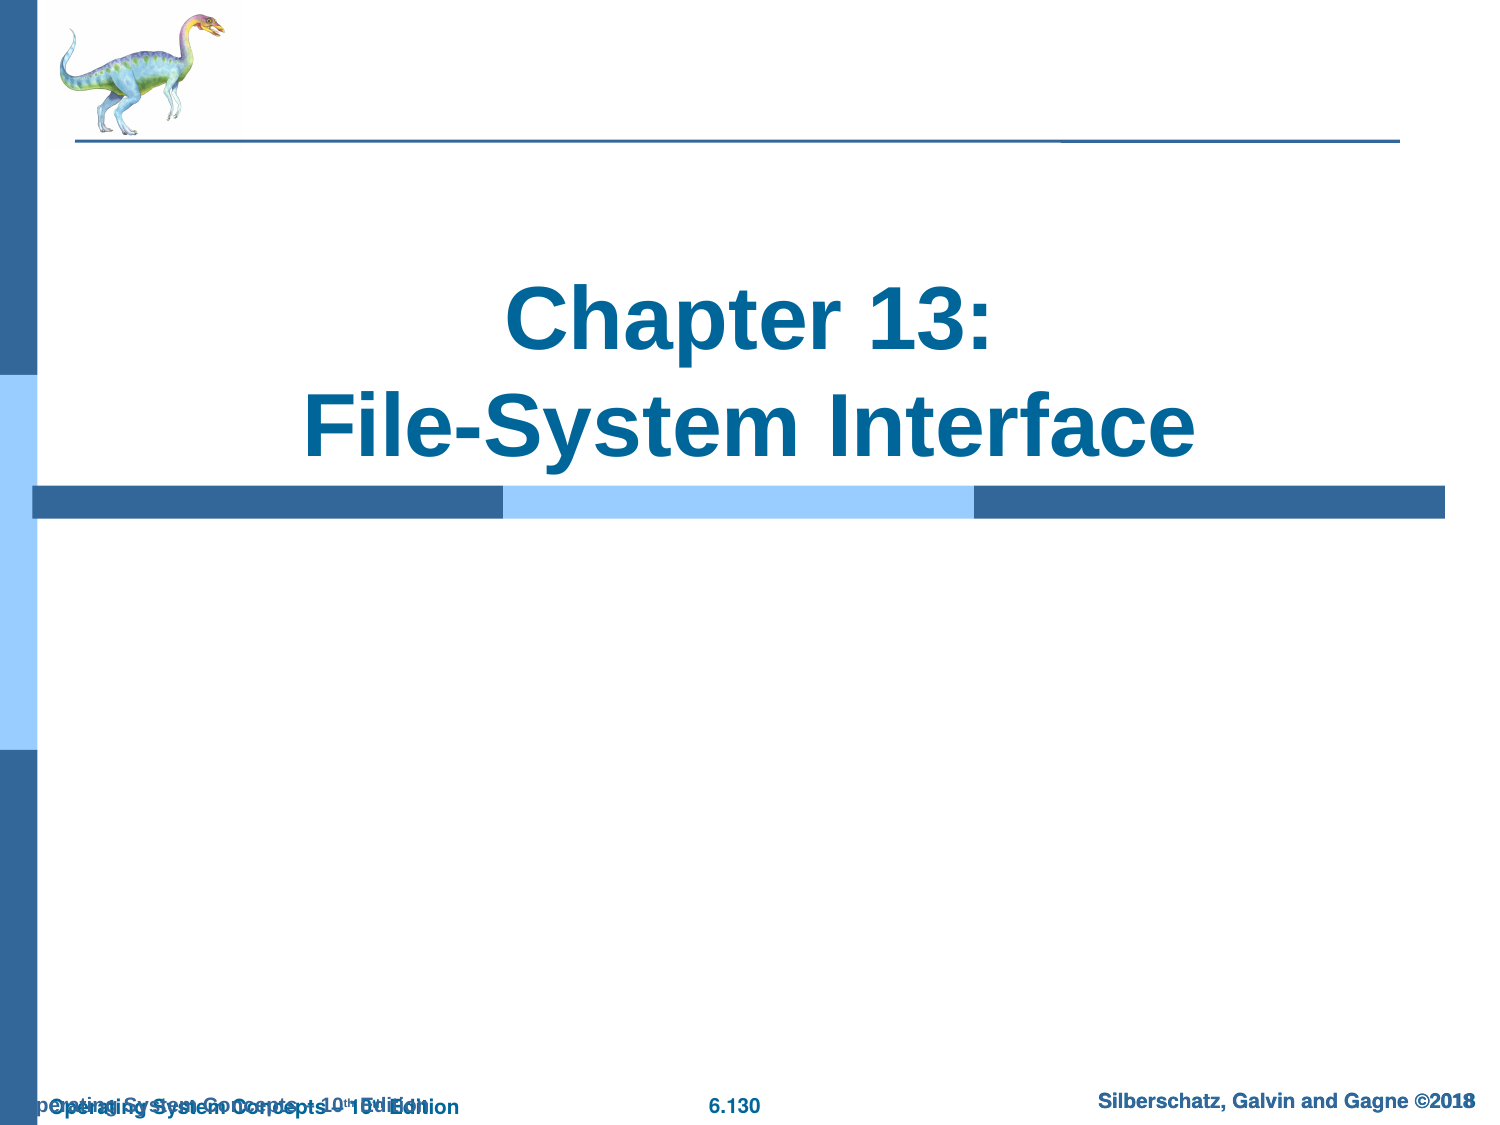

# Chapter 13:
File-System Interface

Silberschatz, Galvin and Gagne ©2018
Operating System Concepts – 10th Edition